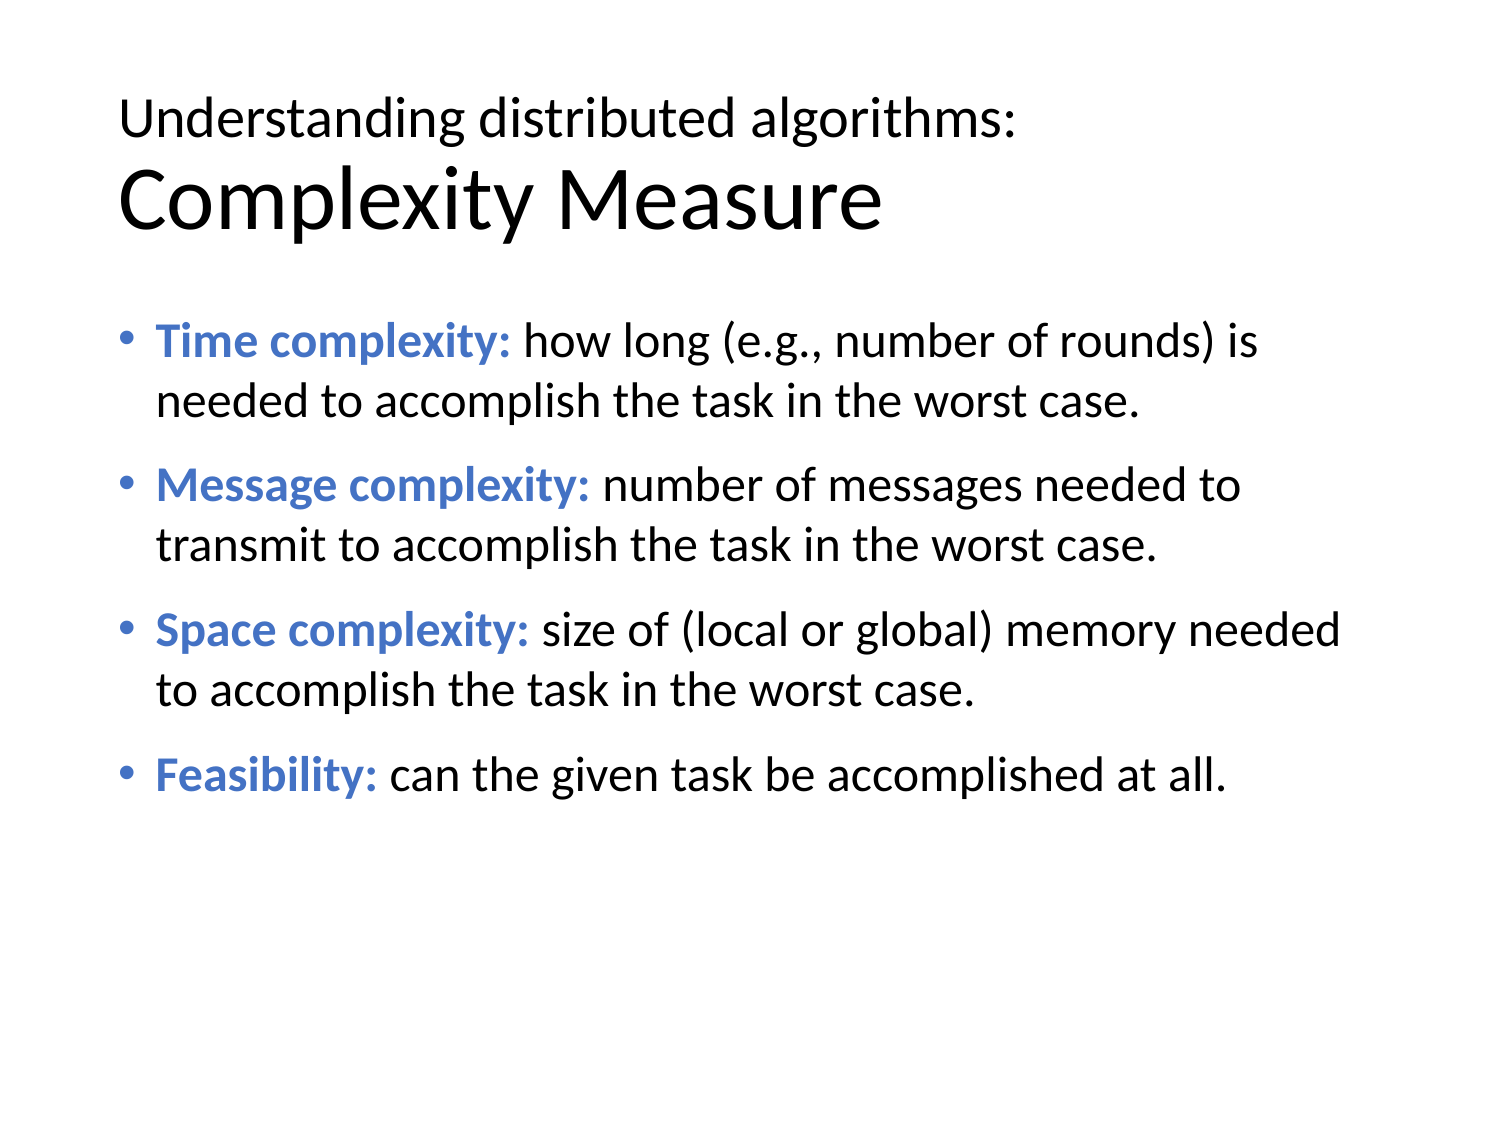

# Understanding distributed algorithms: Complexity Measure
Time complexity: how long (e.g., number of rounds) is needed to accomplish the task in the worst case.
Message complexity: number of messages needed to transmit to accomplish the task in the worst case.
Space complexity: size of (local or global) memory needed to accomplish the task in the worst case.
Feasibility: can the given task be accomplished at all.